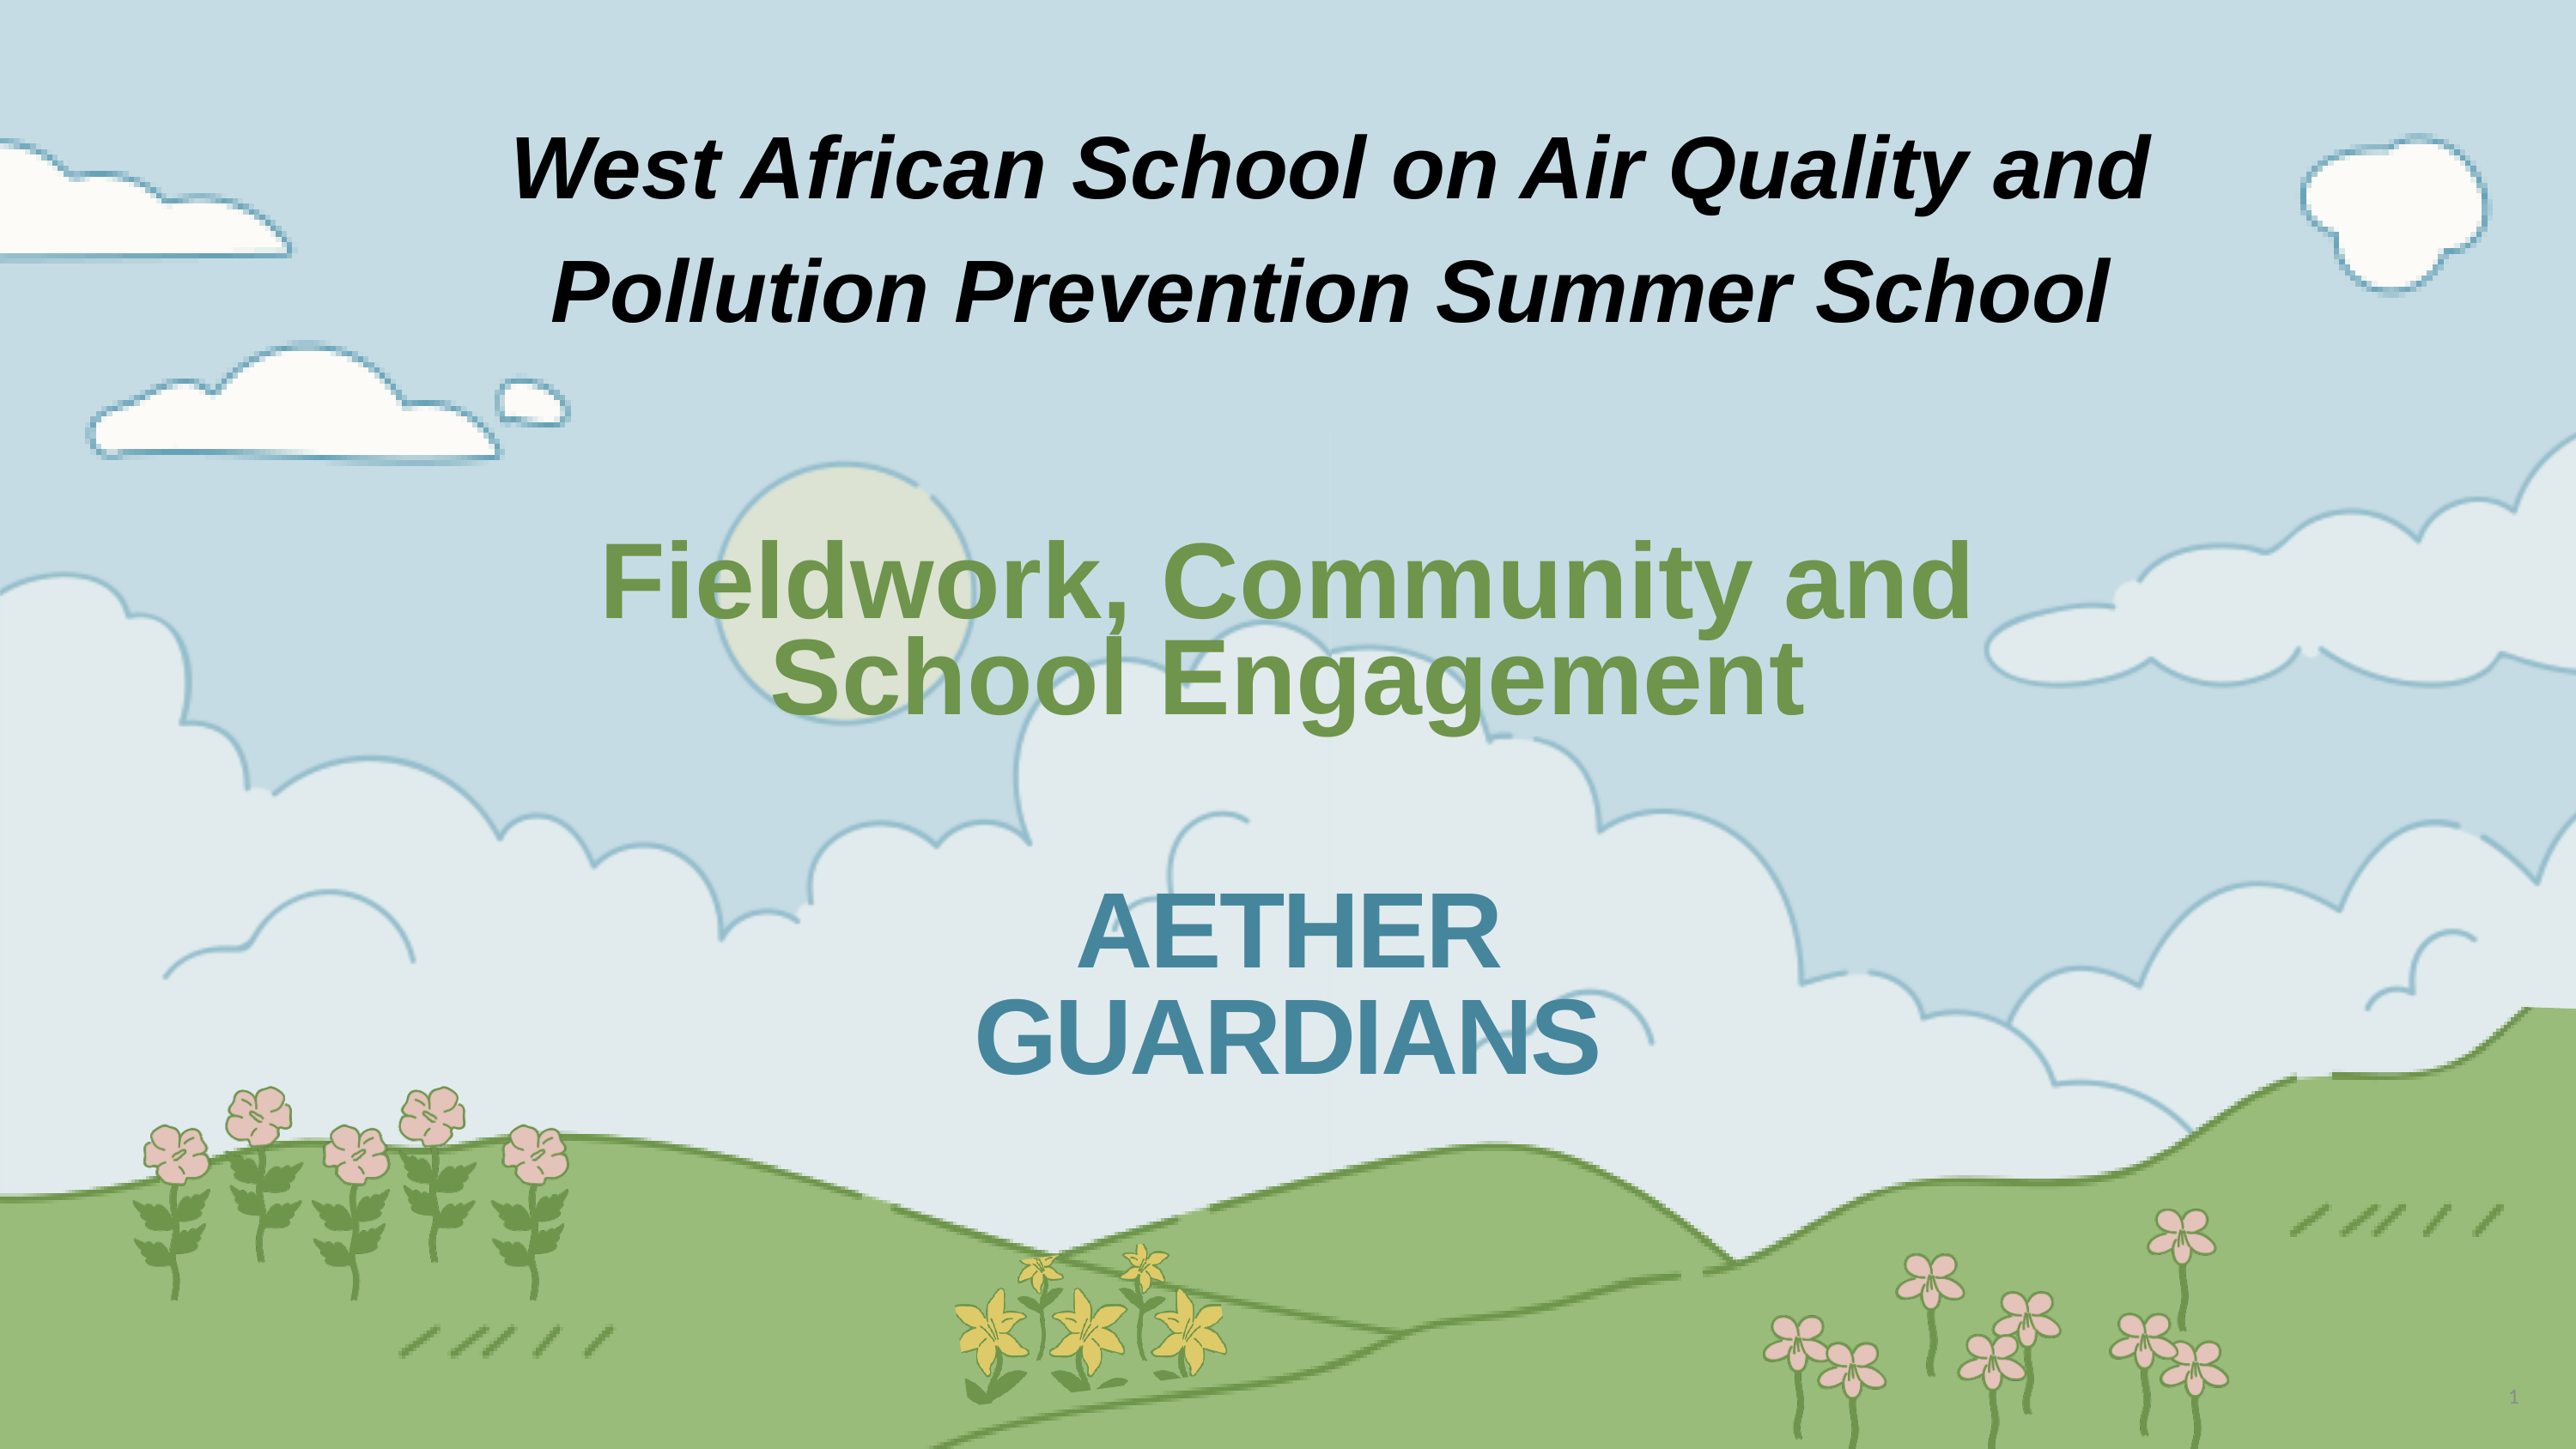

West African School on Air Quality and Pollution Prevention Summer School

Fieldwork, Community and School Engagement

AETHER GUARDIANS

1